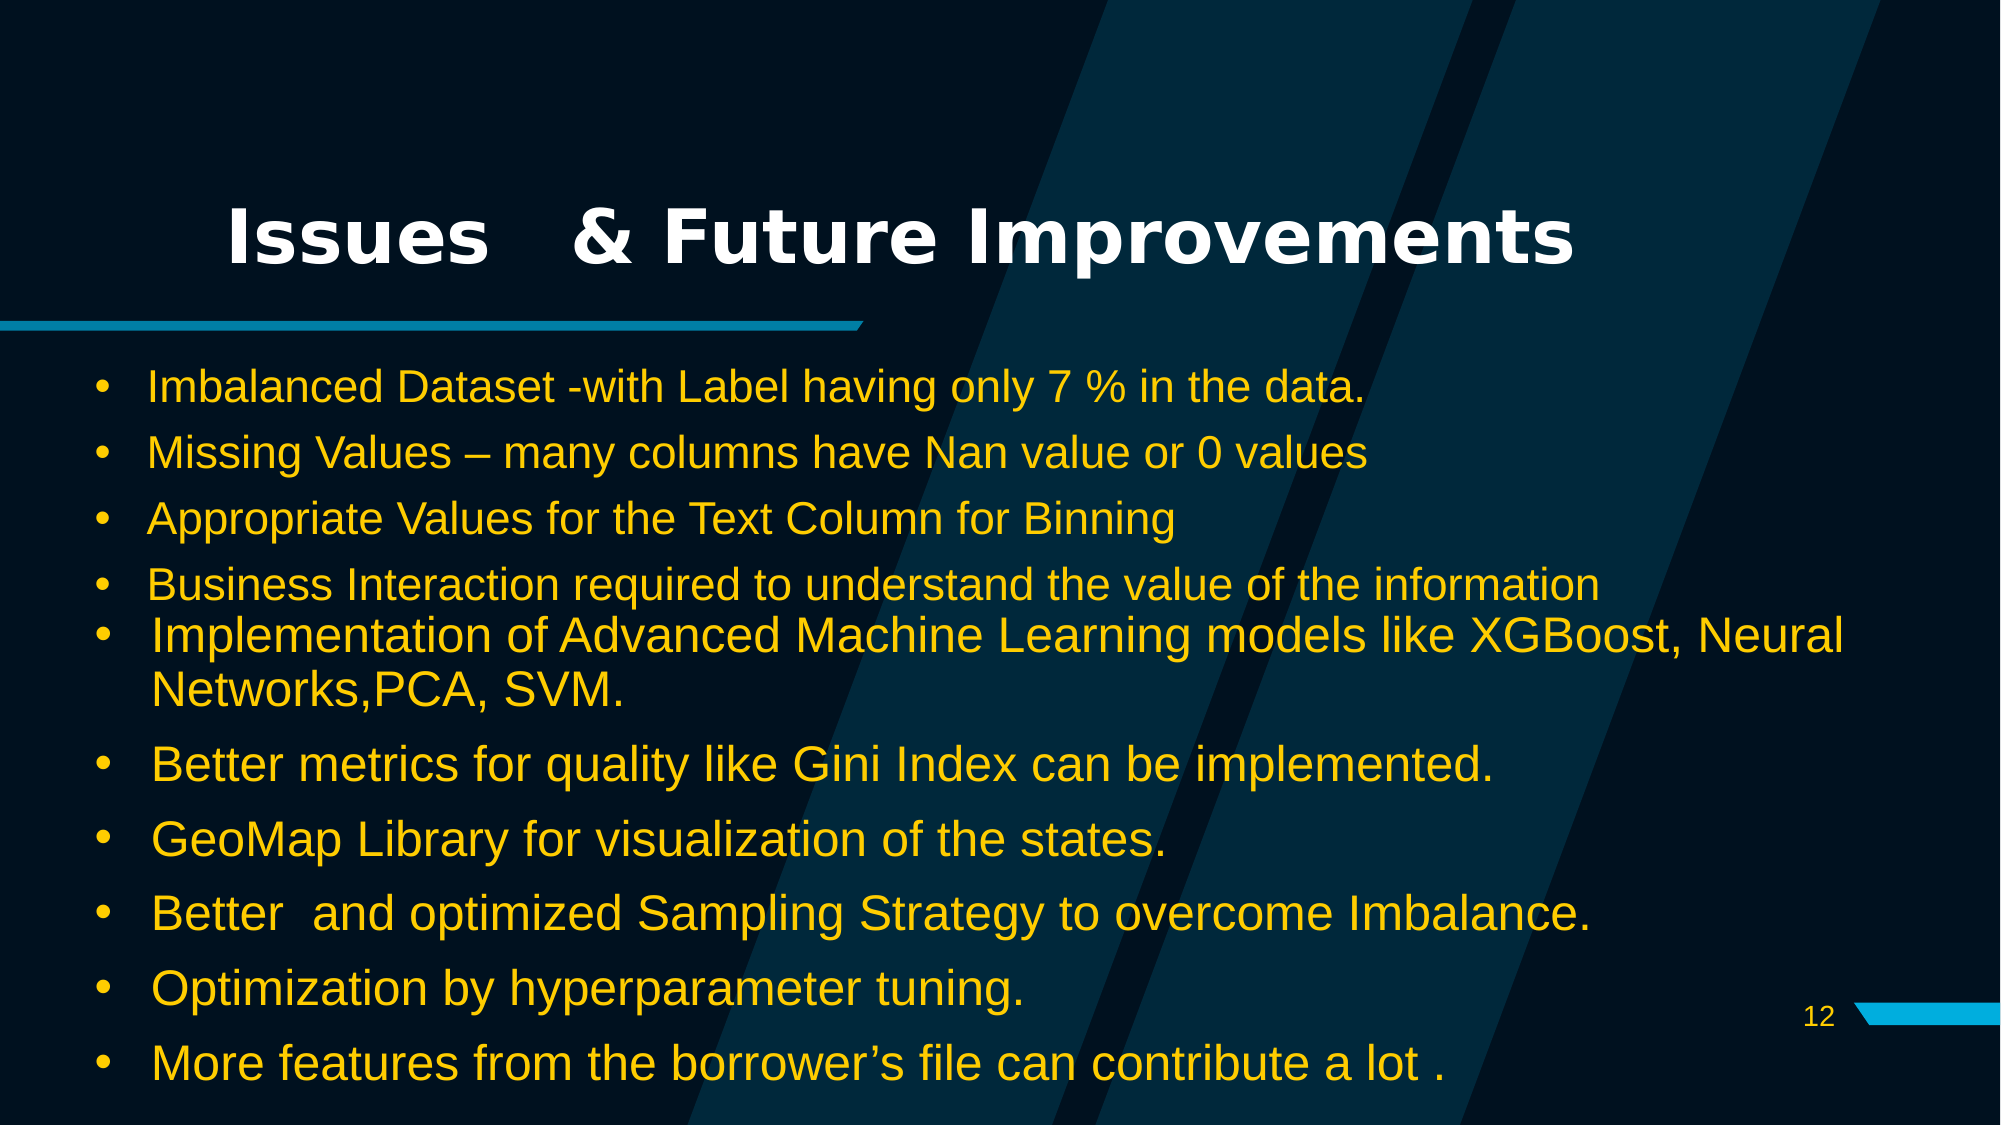

Issues
# & Future Improvements
Imbalanced Dataset -with Label having only 7 % in the data.
Missing Values – many columns have Nan value or 0 values
Appropriate Values for the Text Column for Binning
Business Interaction required to understand the value of the information

Implementation of Advanced Machine Learning models like XGBoost, Neural Networks,PCA, SVM.
Better metrics for quality like Gini Index can be implemented.
GeoMap Library for visualization of the states.
Better  and optimized Sampling Strategy to overcome Imbalance.
Optimization by hyperparameter tuning.
More features from the borrower’s file can contribute a lot .

12